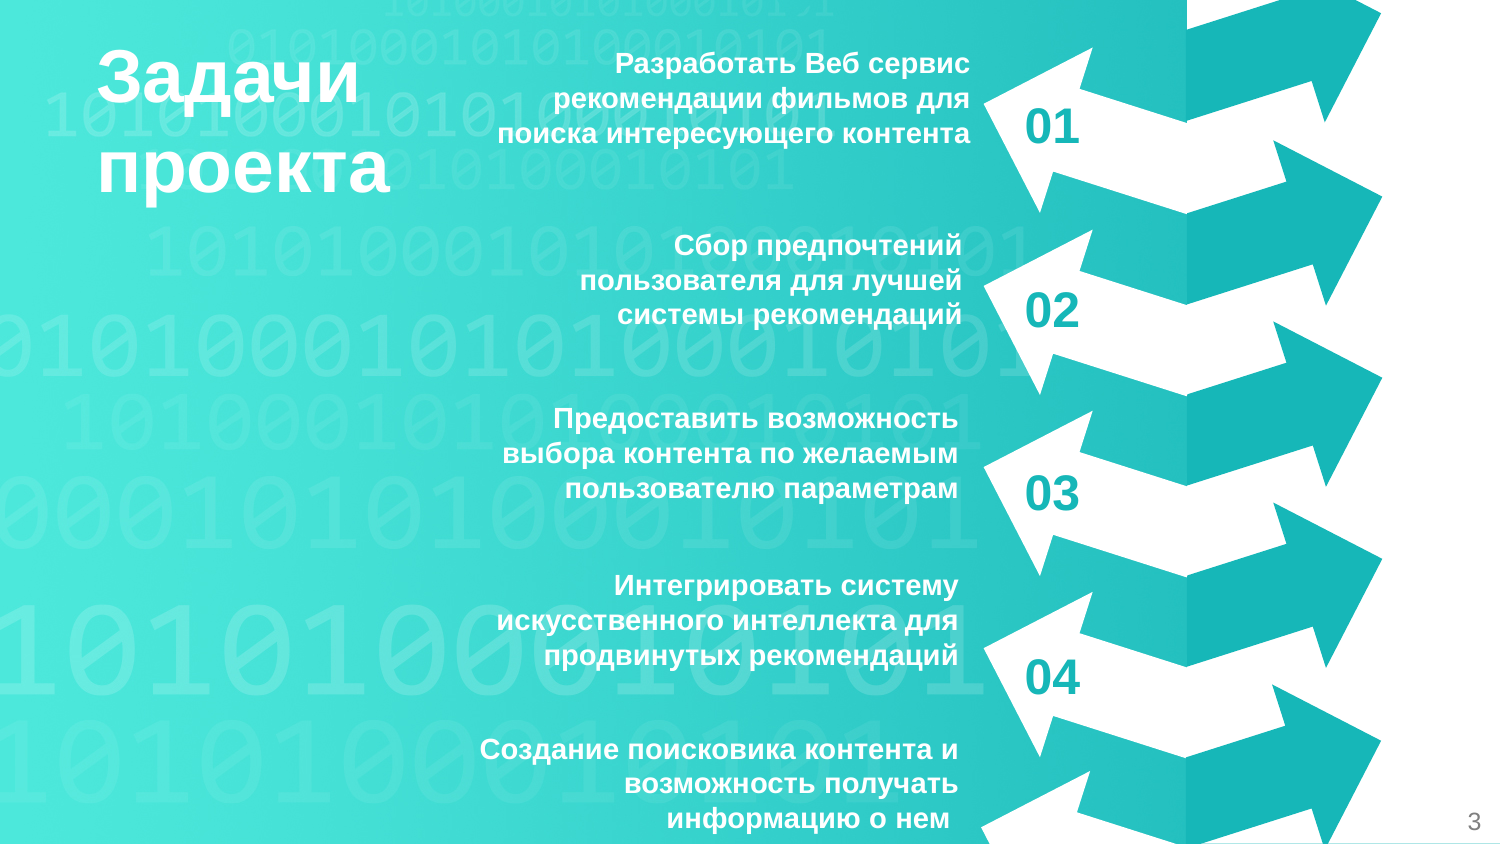

Задачи
проекта
Разработать Веб сервис рекомендации фильмов для поиска интересующего контента

01

Сбор предпочтений пользователя для лучшей системы рекомендаций

02

Предоставить возможность выбора контента по желаемым пользователю параметрам

03

Интегрировать систему искусственного интеллекта для продвинутых рекомендаций

04

Создание поисковика контента и возможность получать информацию о нем

3